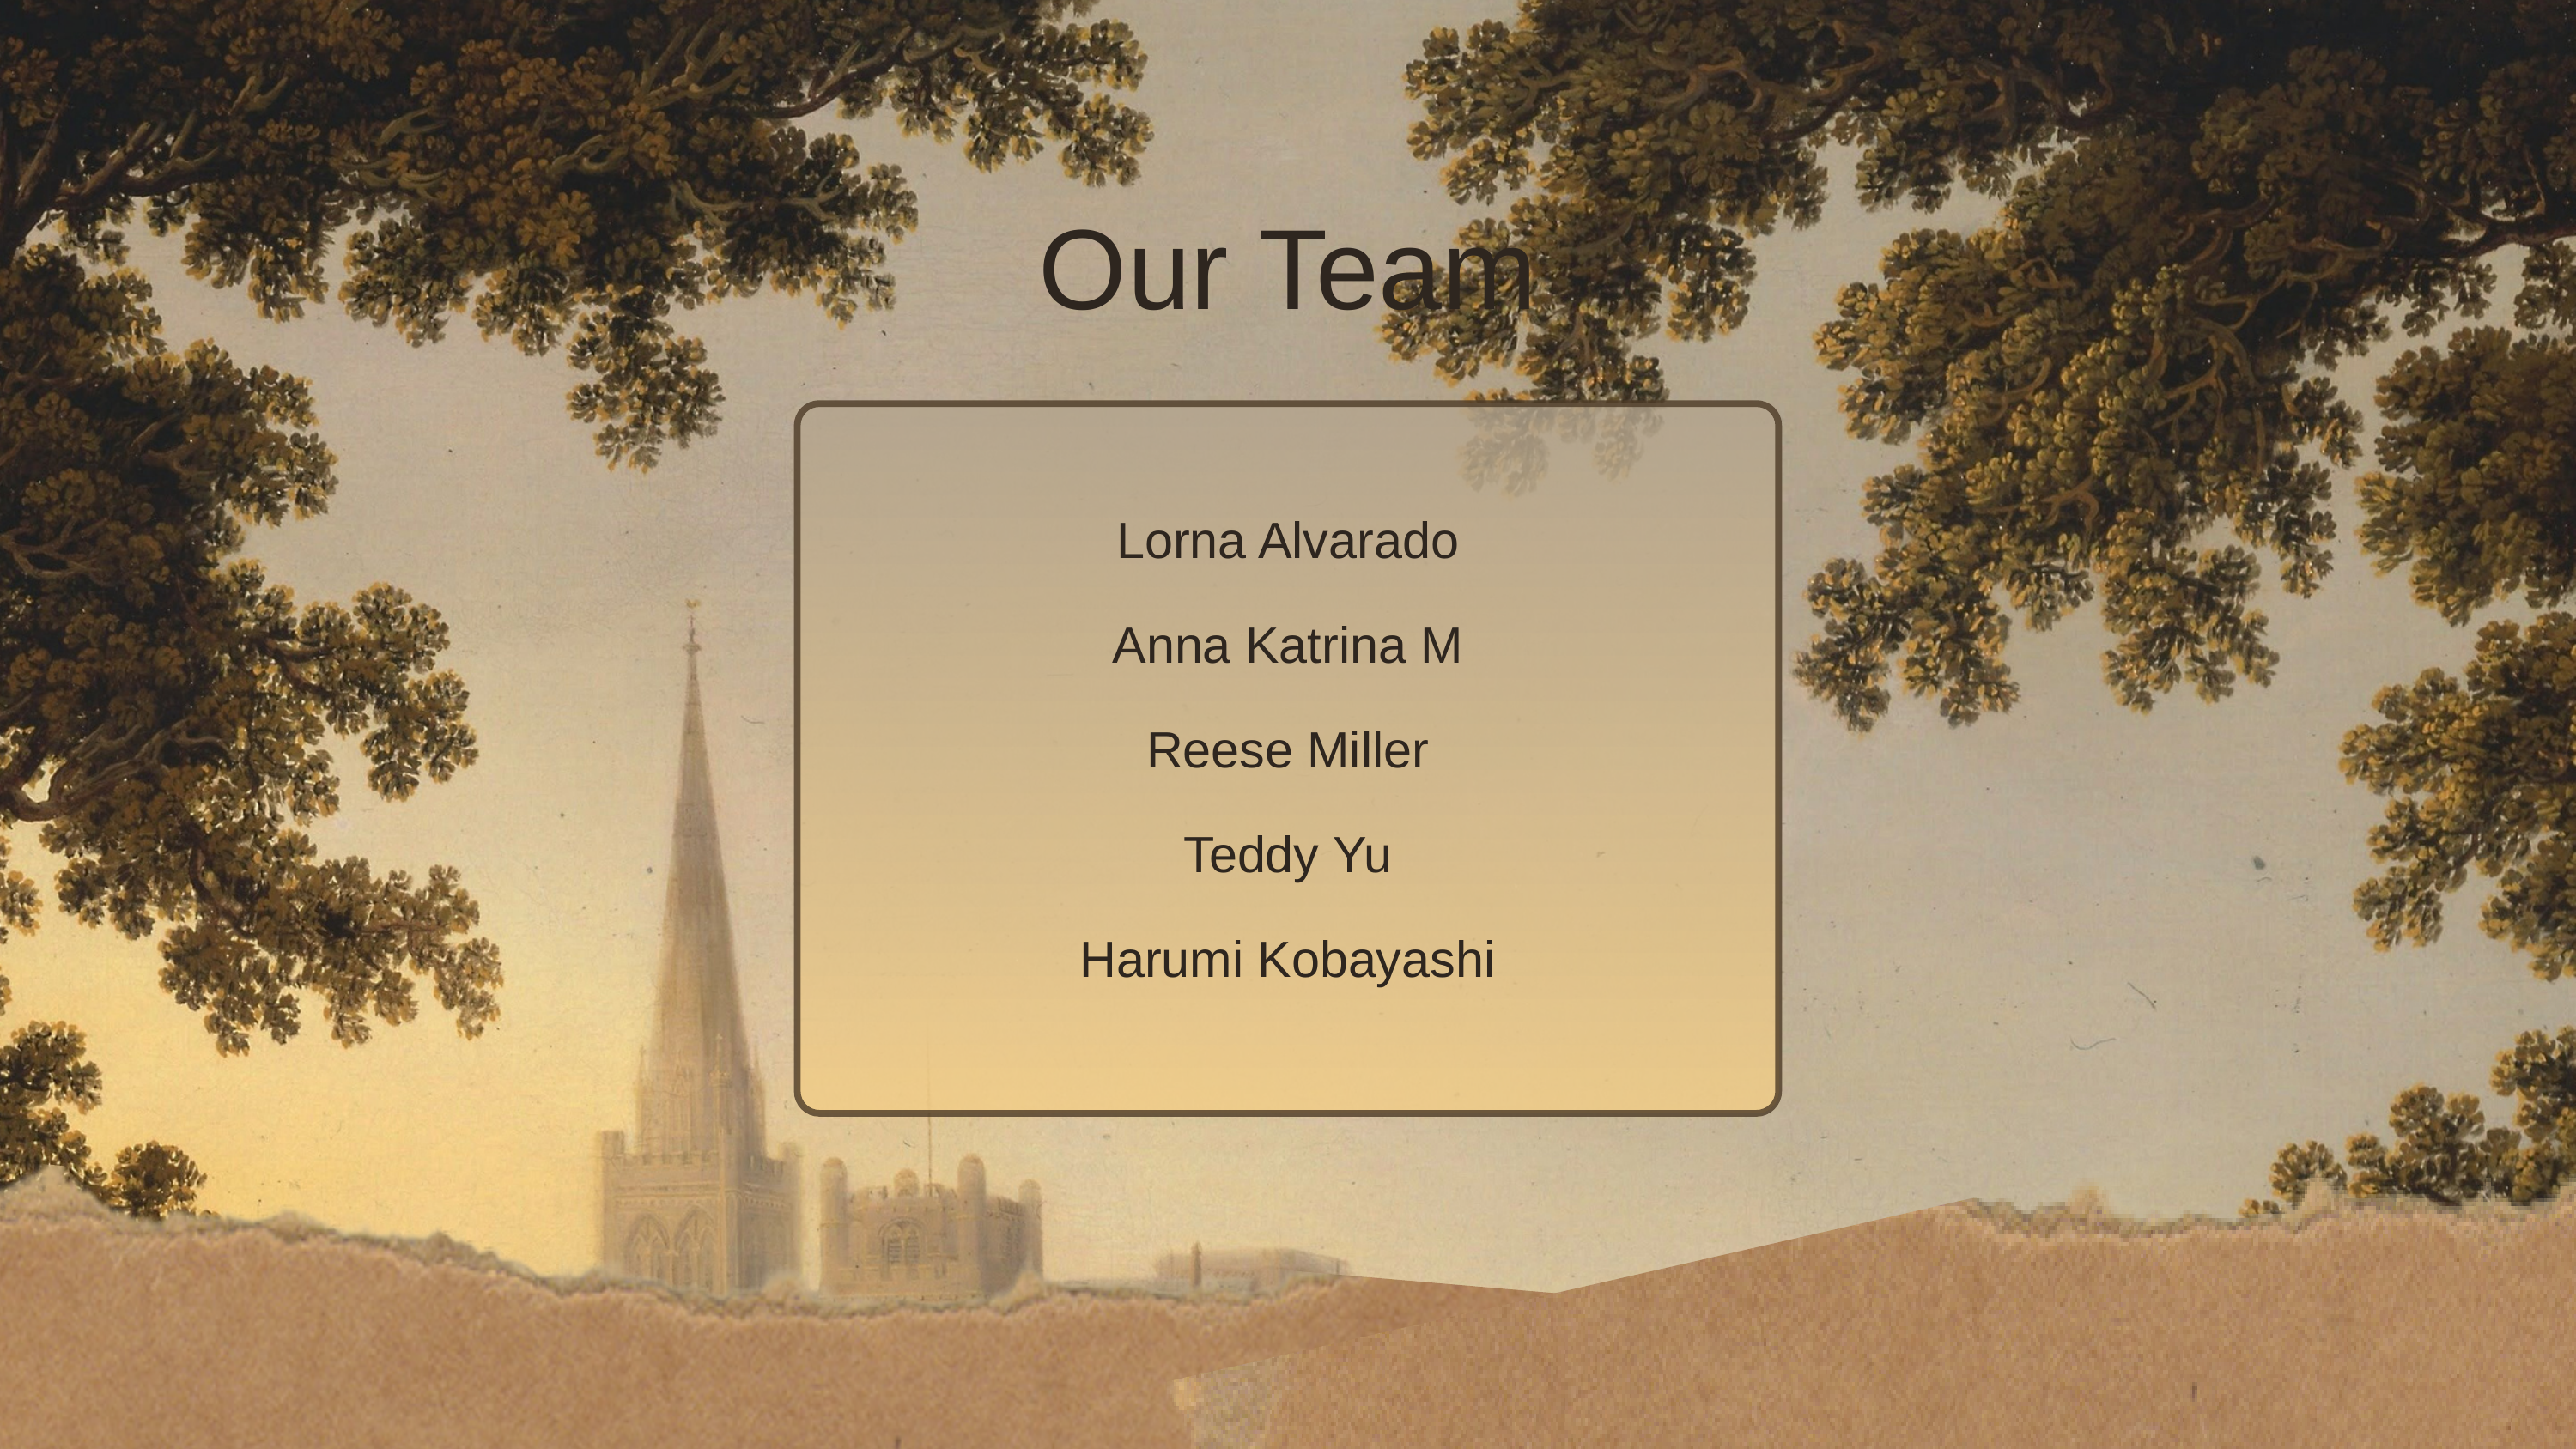

Our Team

Lorna Alvarado
Anna Katrina M
Reese Miller
Teddy Yu
Harumi Kobayashi